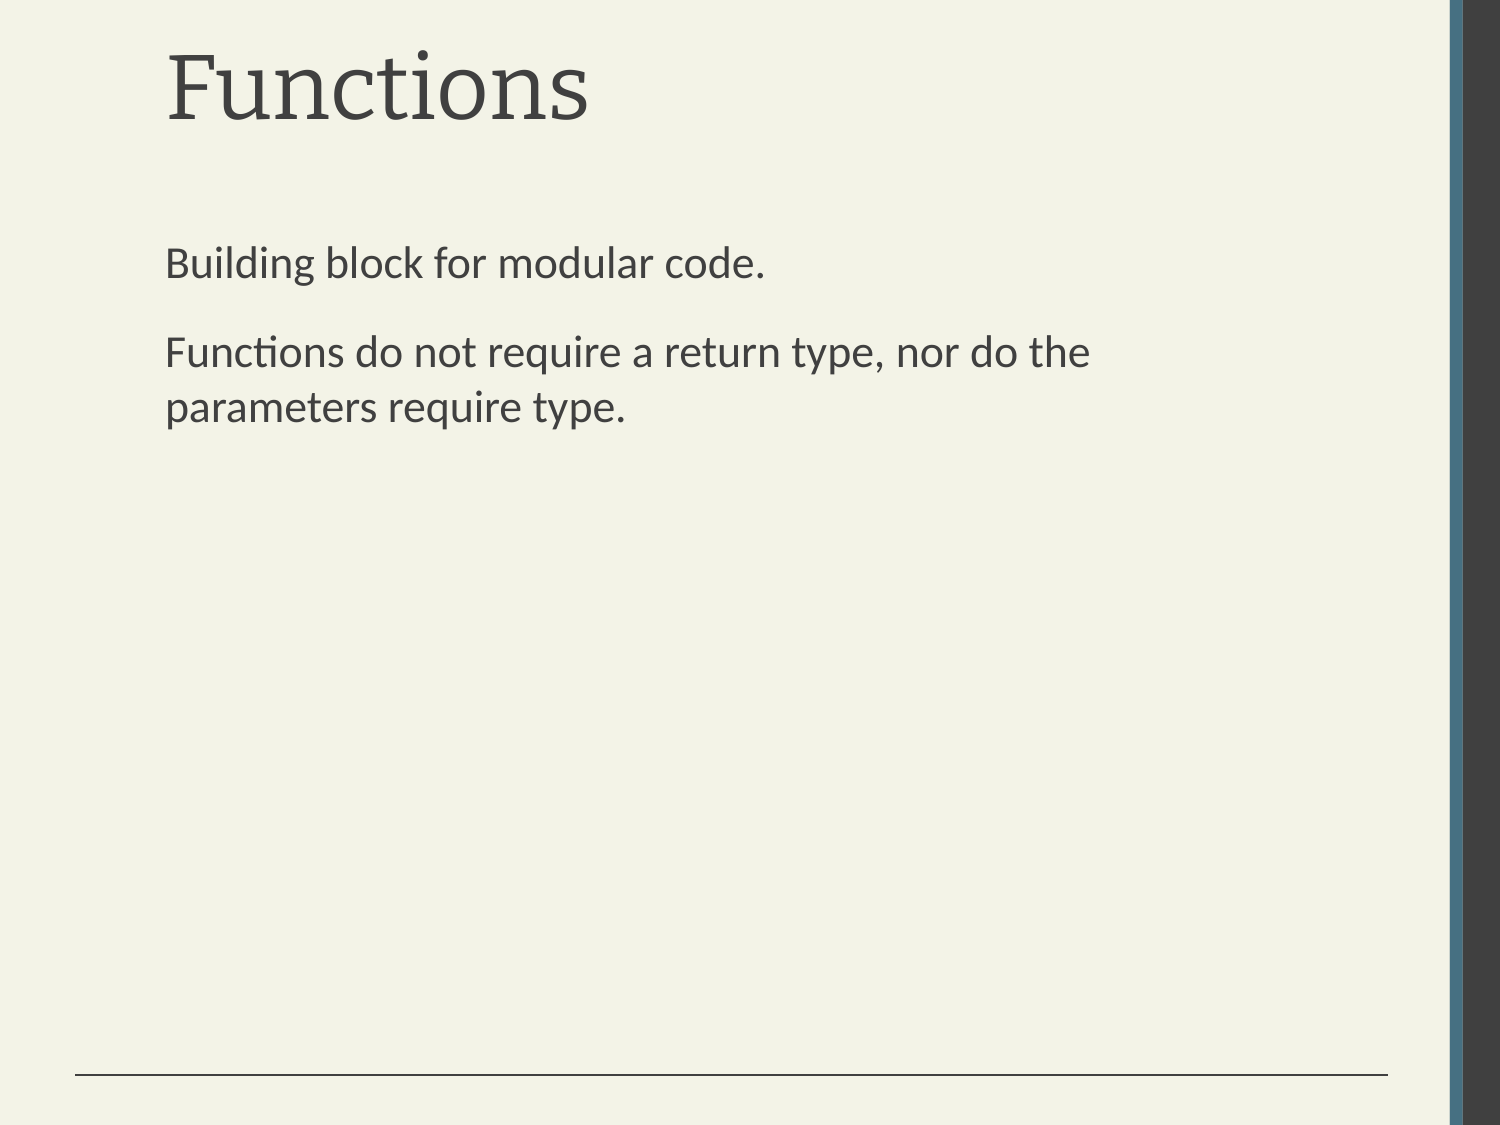

# Functions

Building block for modular code.
Functions do not require a return type, nor do the parameters require type.